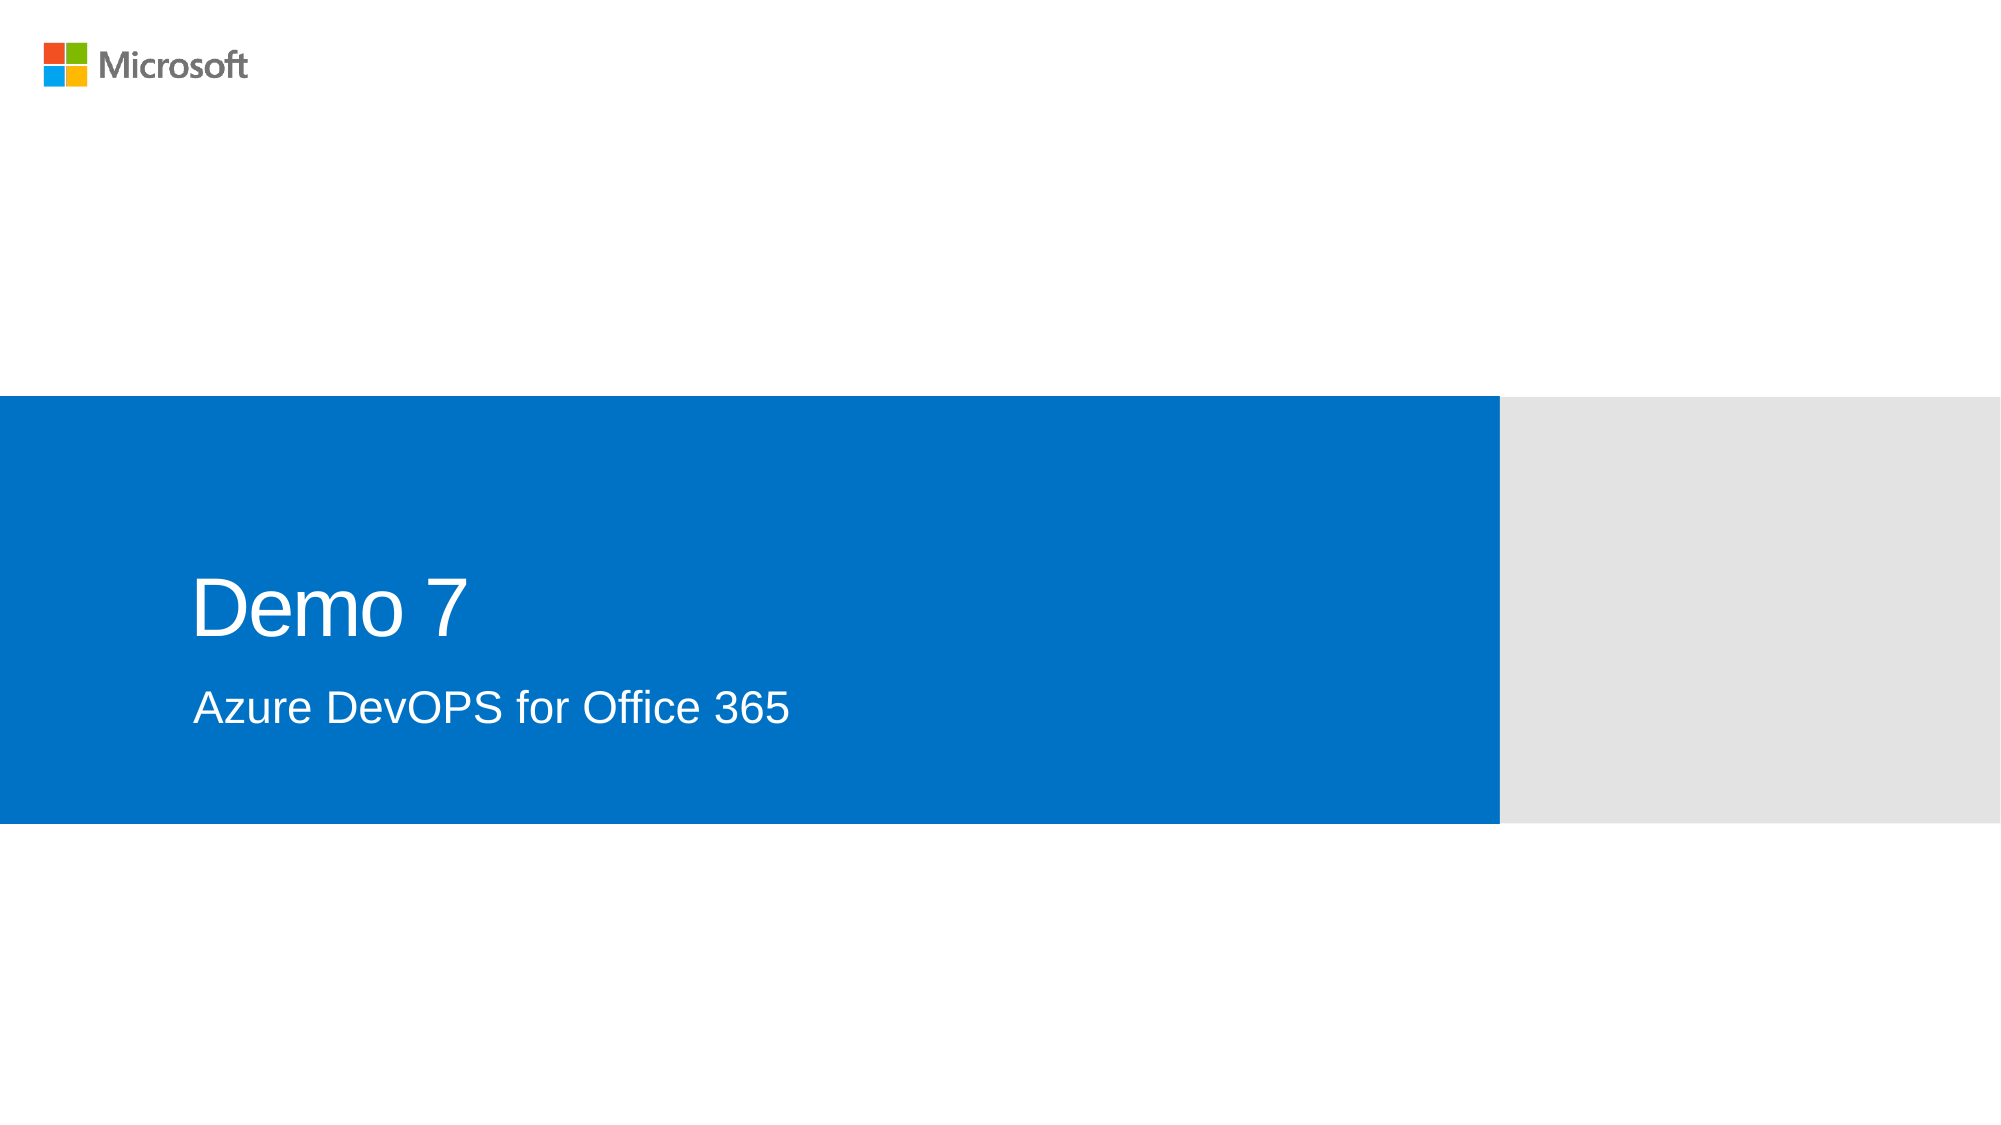

# Demo 7
Azure DevOPS for Office 365